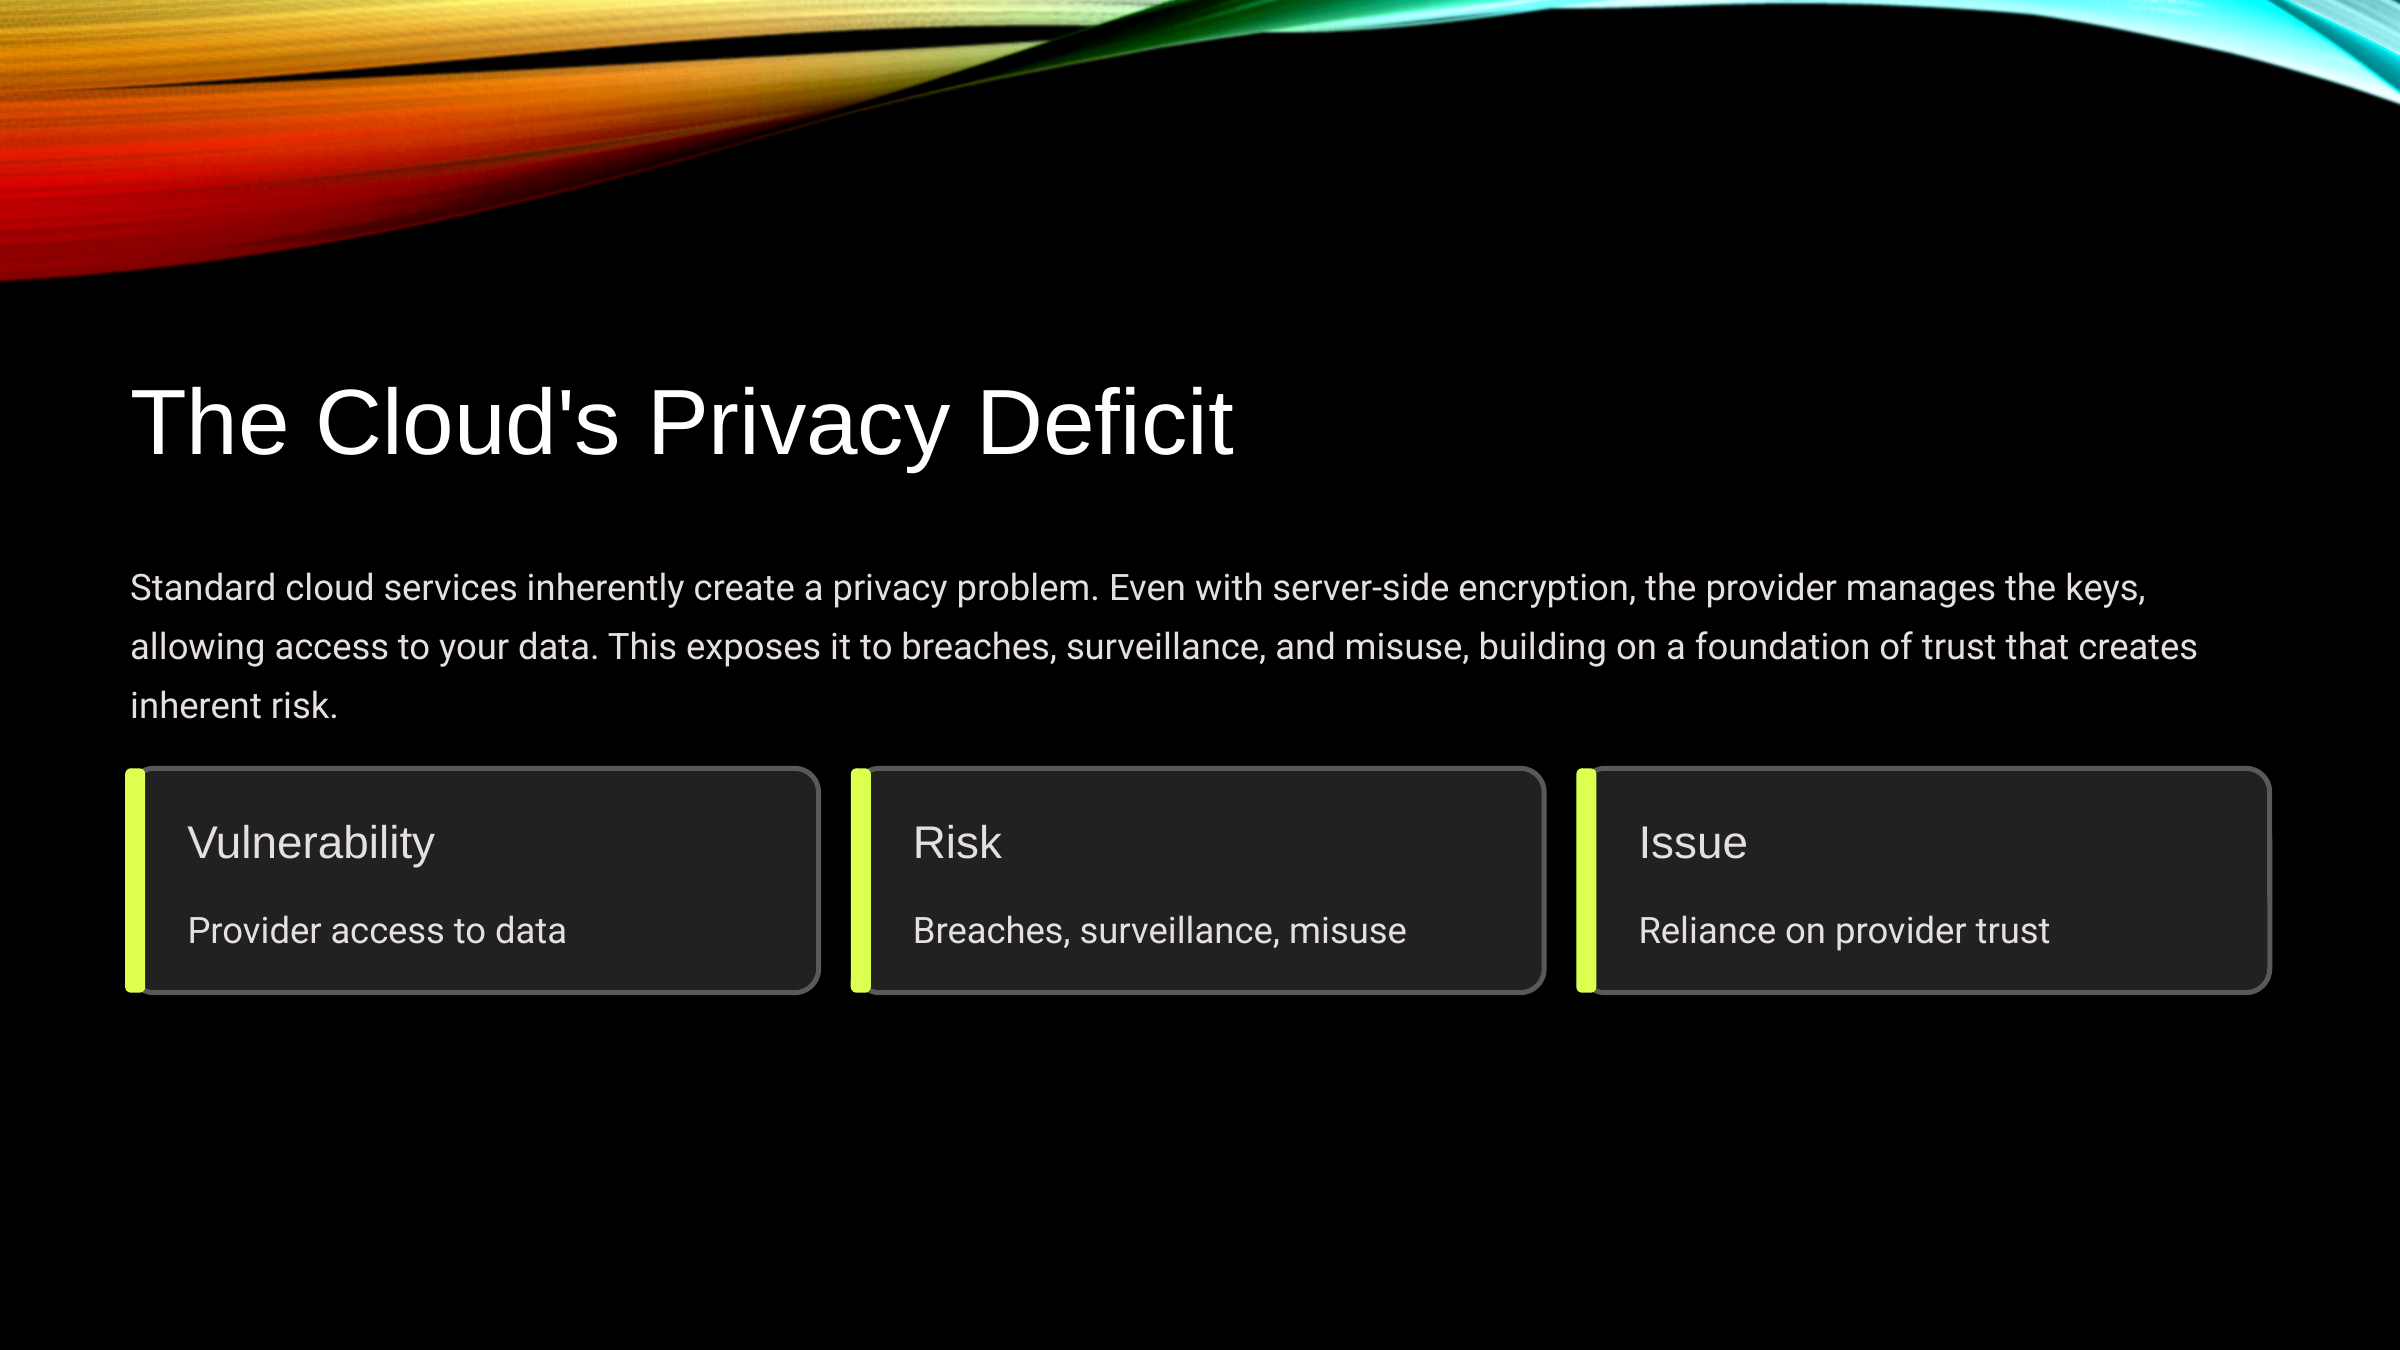

The Cloud's Privacy Deficit
Standard cloud services inherently create a privacy problem. Even with server-side encryption, the provider manages the keys, allowing access to your data. This exposes it to breaches, surveillance, and misuse, building on a foundation of trust that creates inherent risk.

Vulnerability
Risk
Issue
Provider access to data
Breaches, surveillance, misuse
Reliance on provider trust